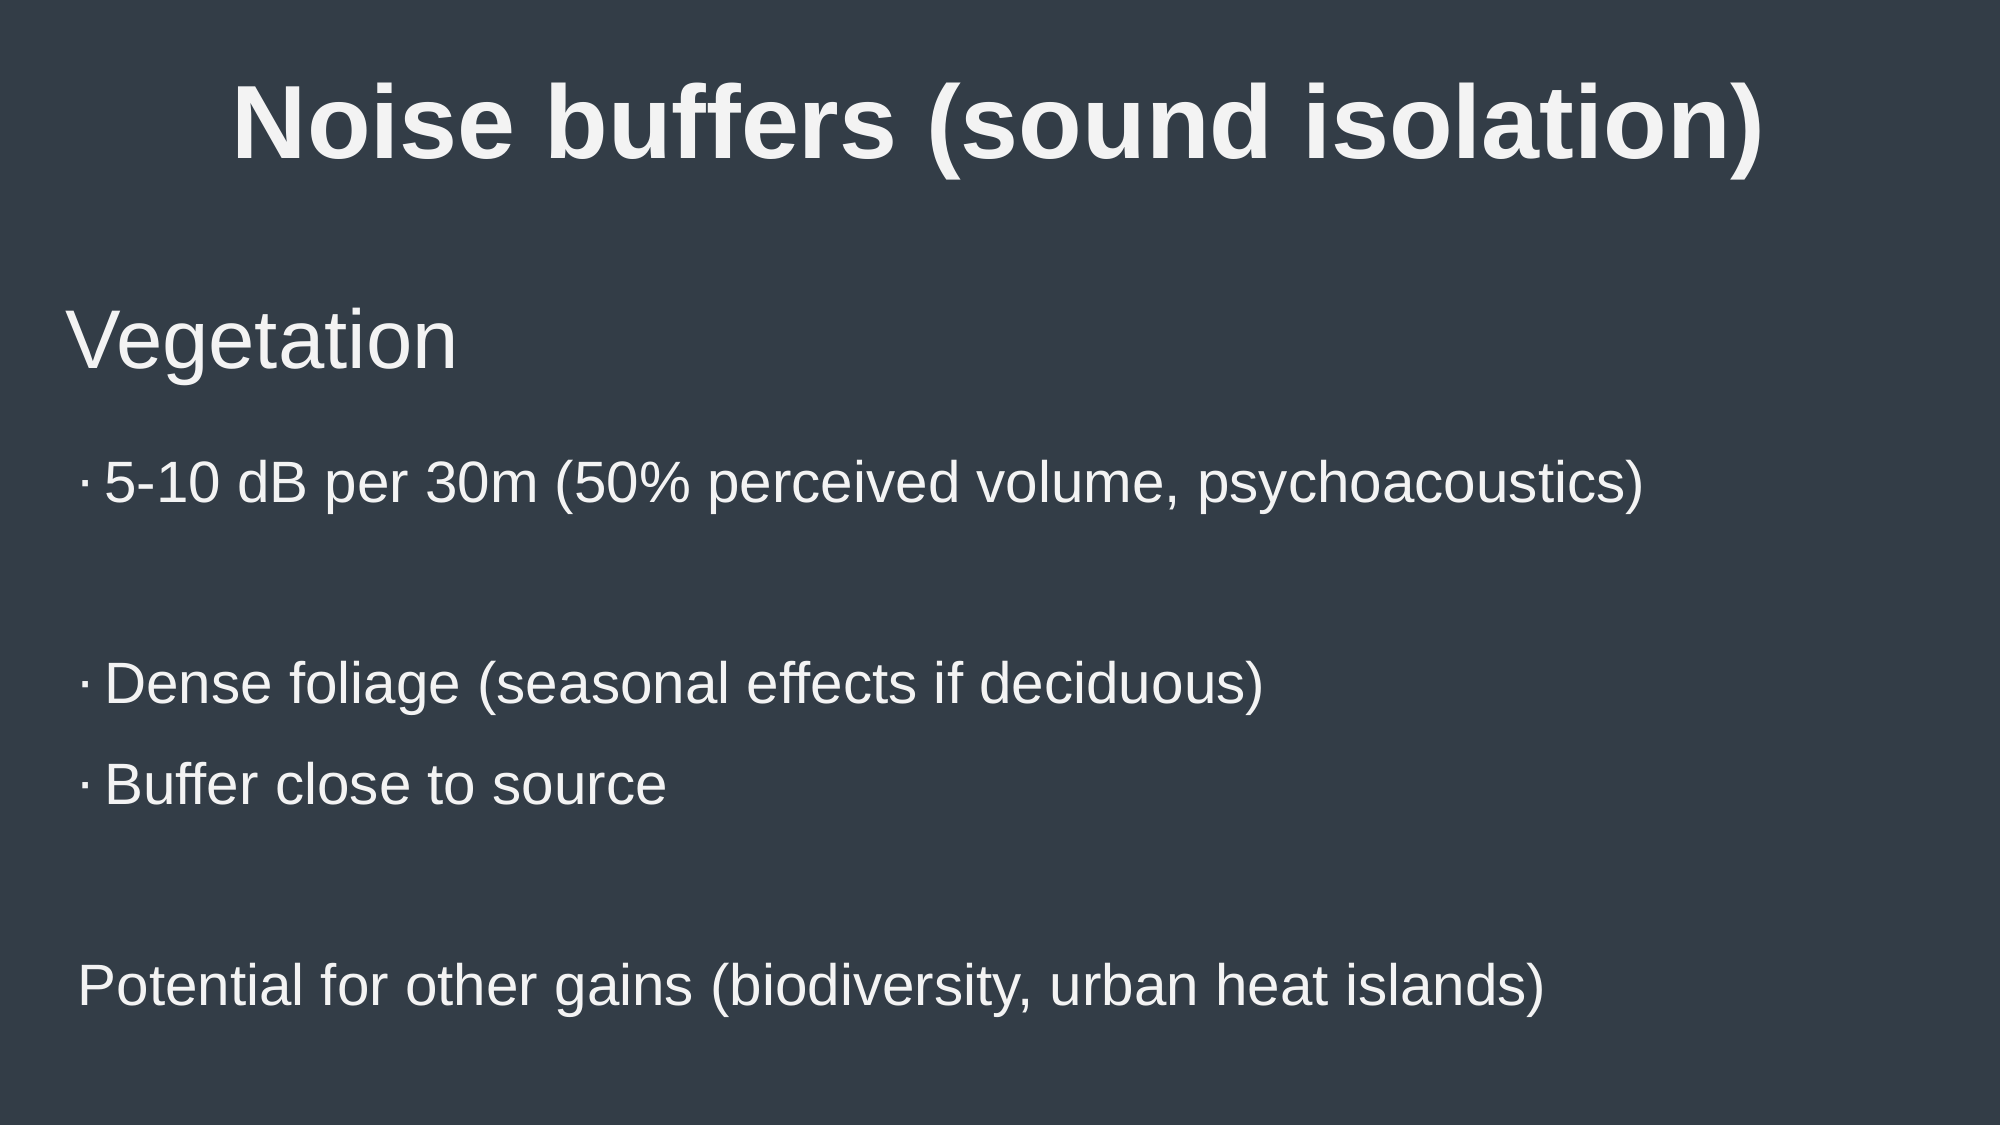

# Noise buffers (sound isolation)
Vegetation
5-10 dB per 30m (50% perceived volume, psychoacoustics)

Dense foliage (seasonal effects if deciduous)
Buffer close to source

Potential for other gains (biodiversity, urban heat islands)